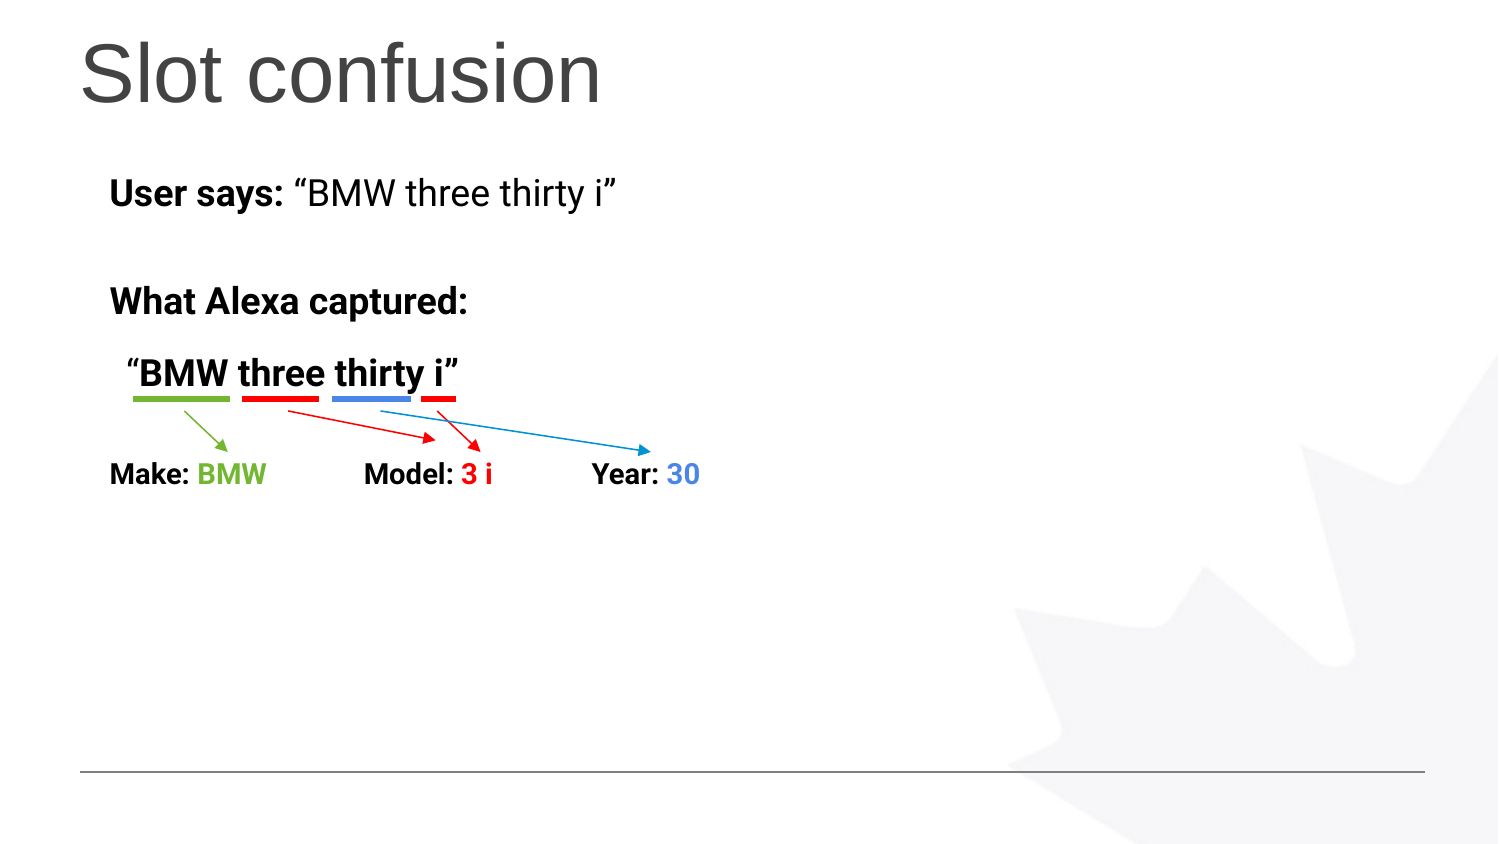

# Slot confusion
User says: “BMW three thirty i”

What Alexa captured:
“BMW three thirty i”

Make: BMW
Model: 3 i
Year: 30